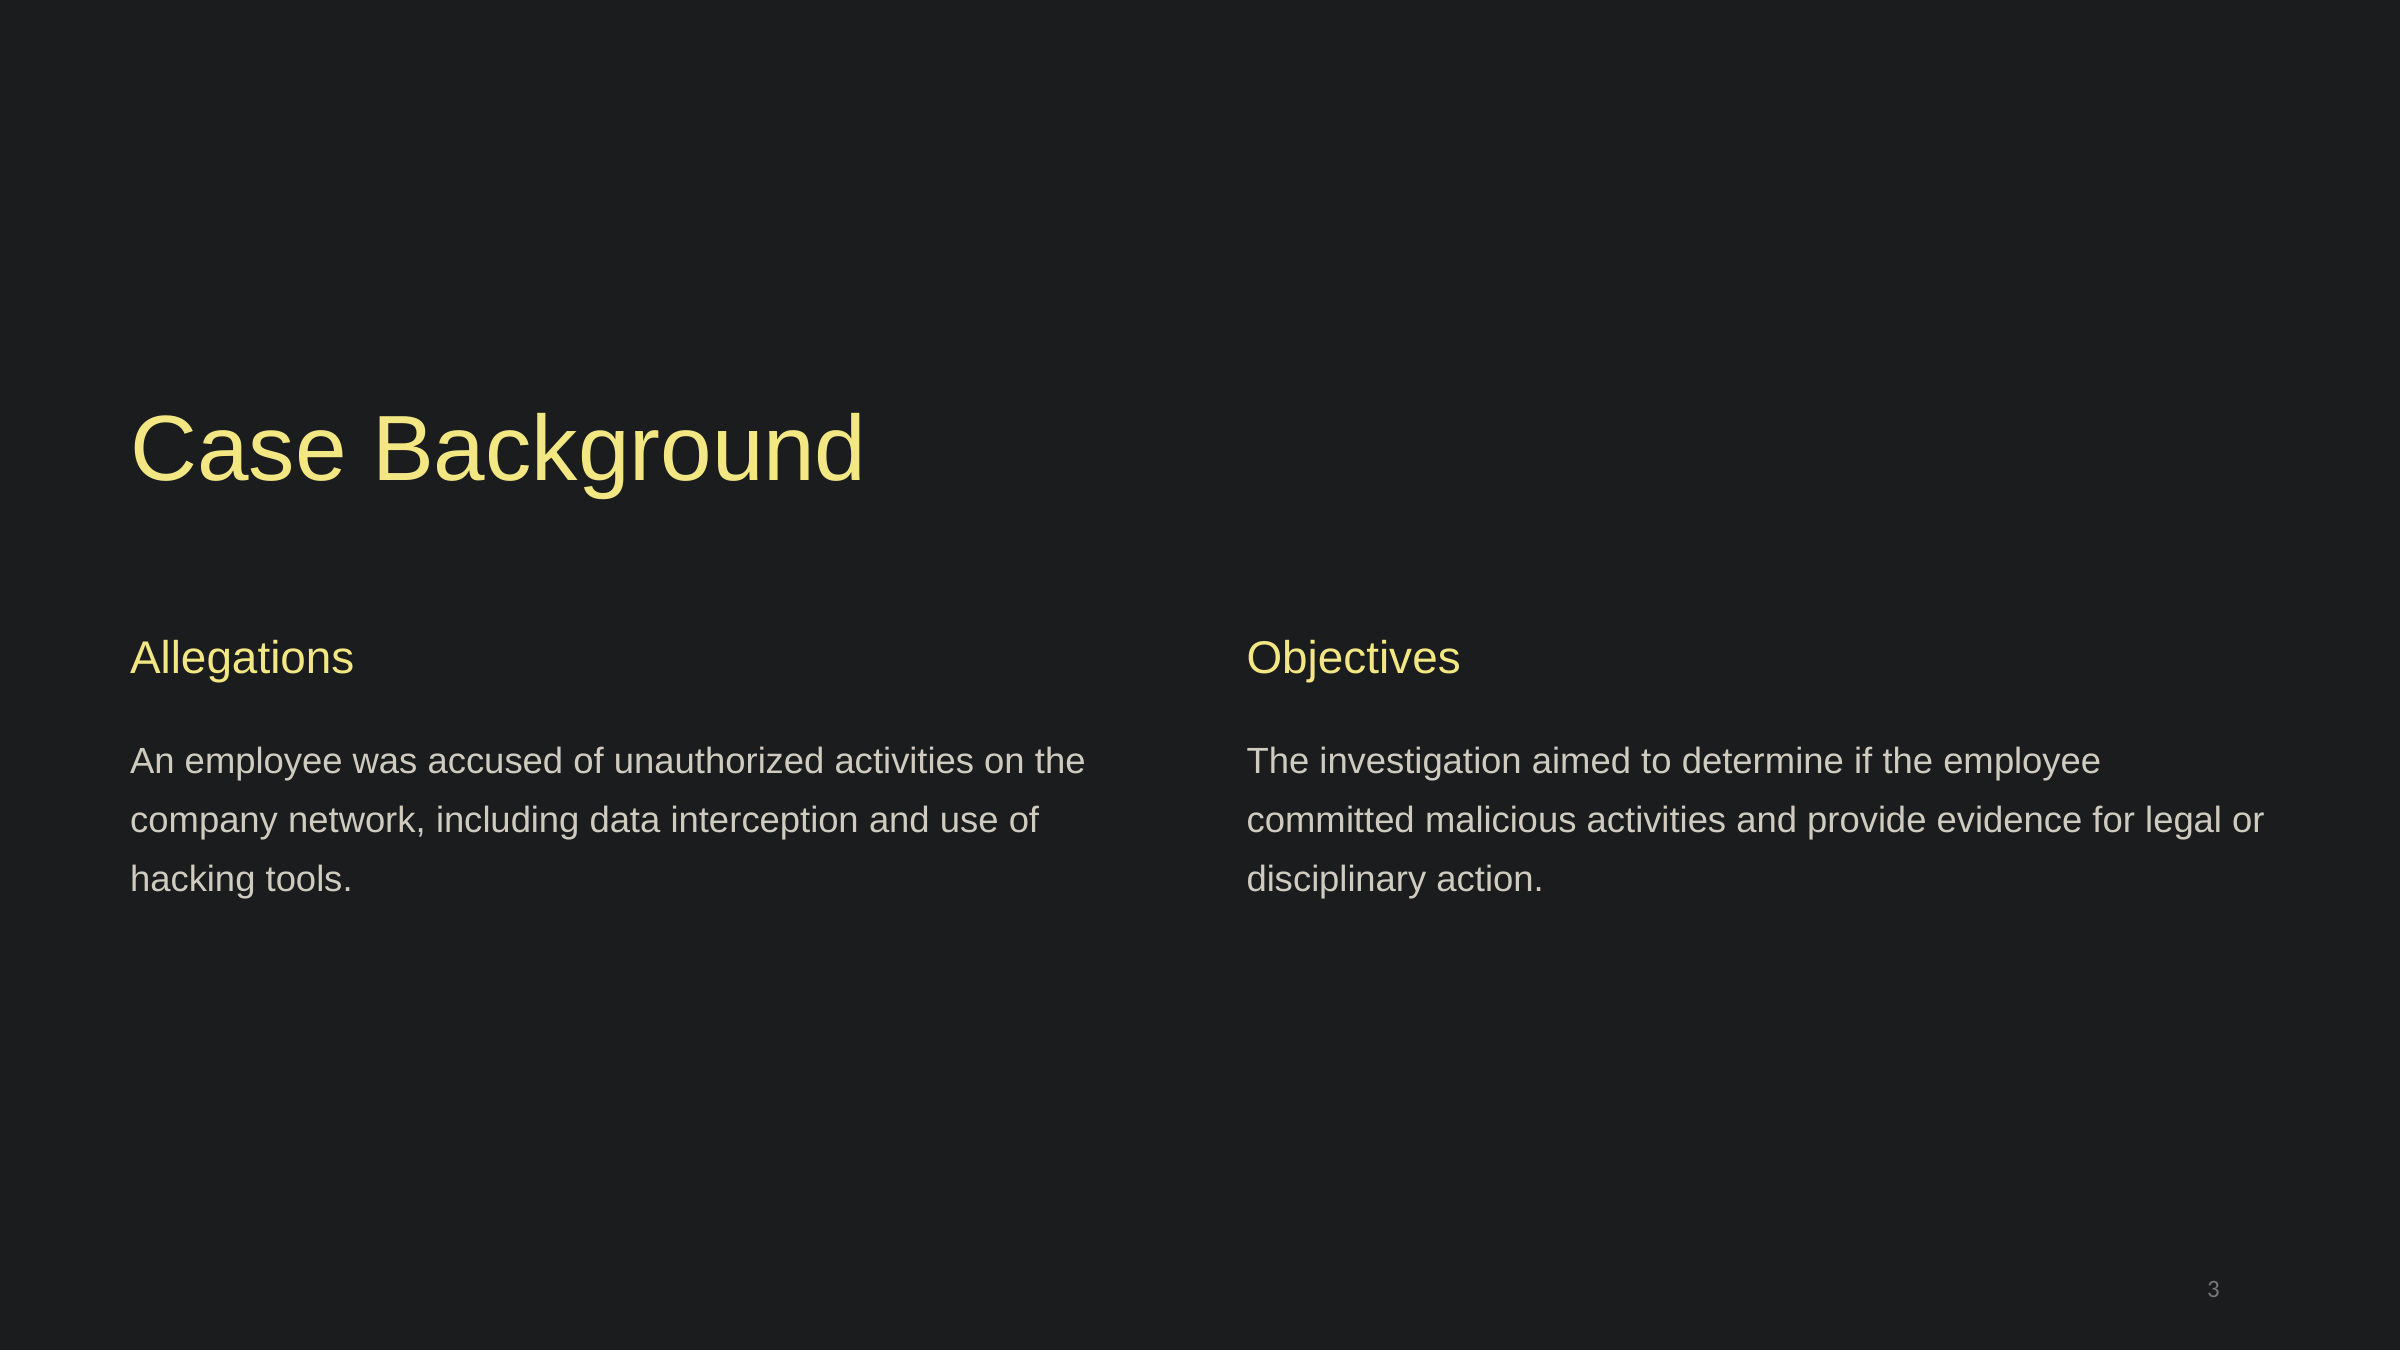

Case Background
Allegations
Objectives
An employee was accused of unauthorized activities on the company network, including data interception and use of hacking tools.
The investigation aimed to determine if the employee committed malicious activities and provide evidence for legal or disciplinary action.
3